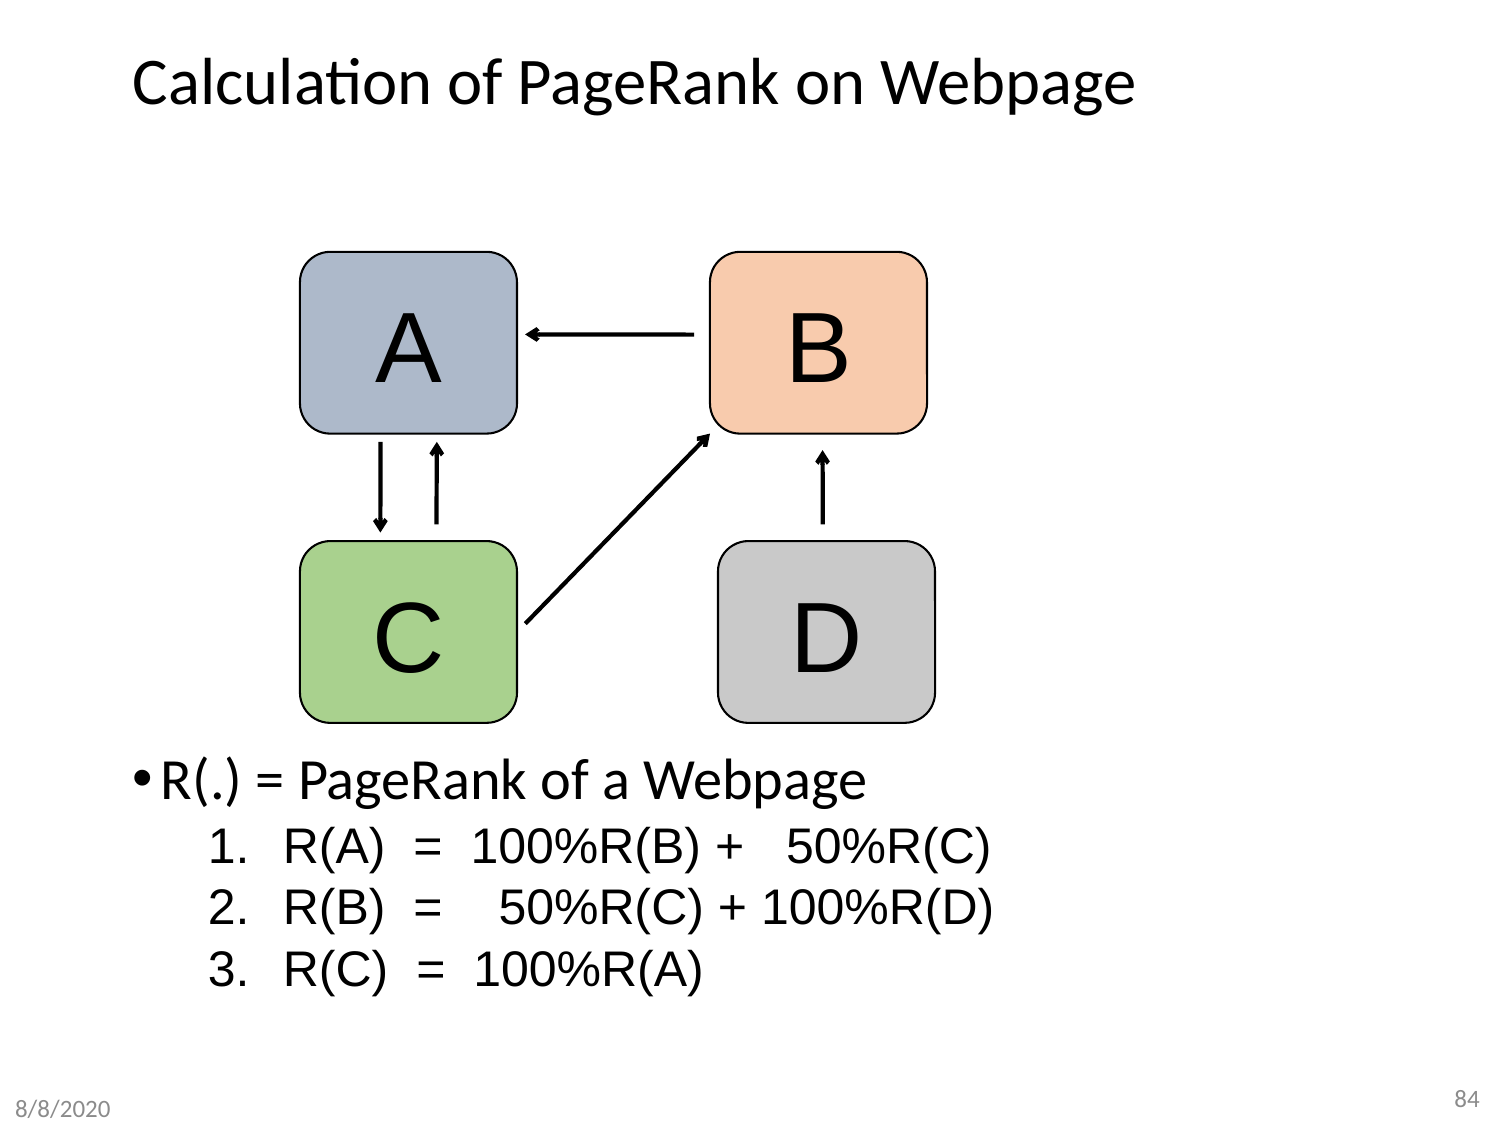

# Calculation of PageRank on Webpage
A
B
C
D

R(.) = PageRank of a Webpage
R(A)  =  100%R(B) +   50%R(C)
R(B)  =    50%R(C) + 100%R(D)
R(C)  =  100%R(A)

84
8/8/2020